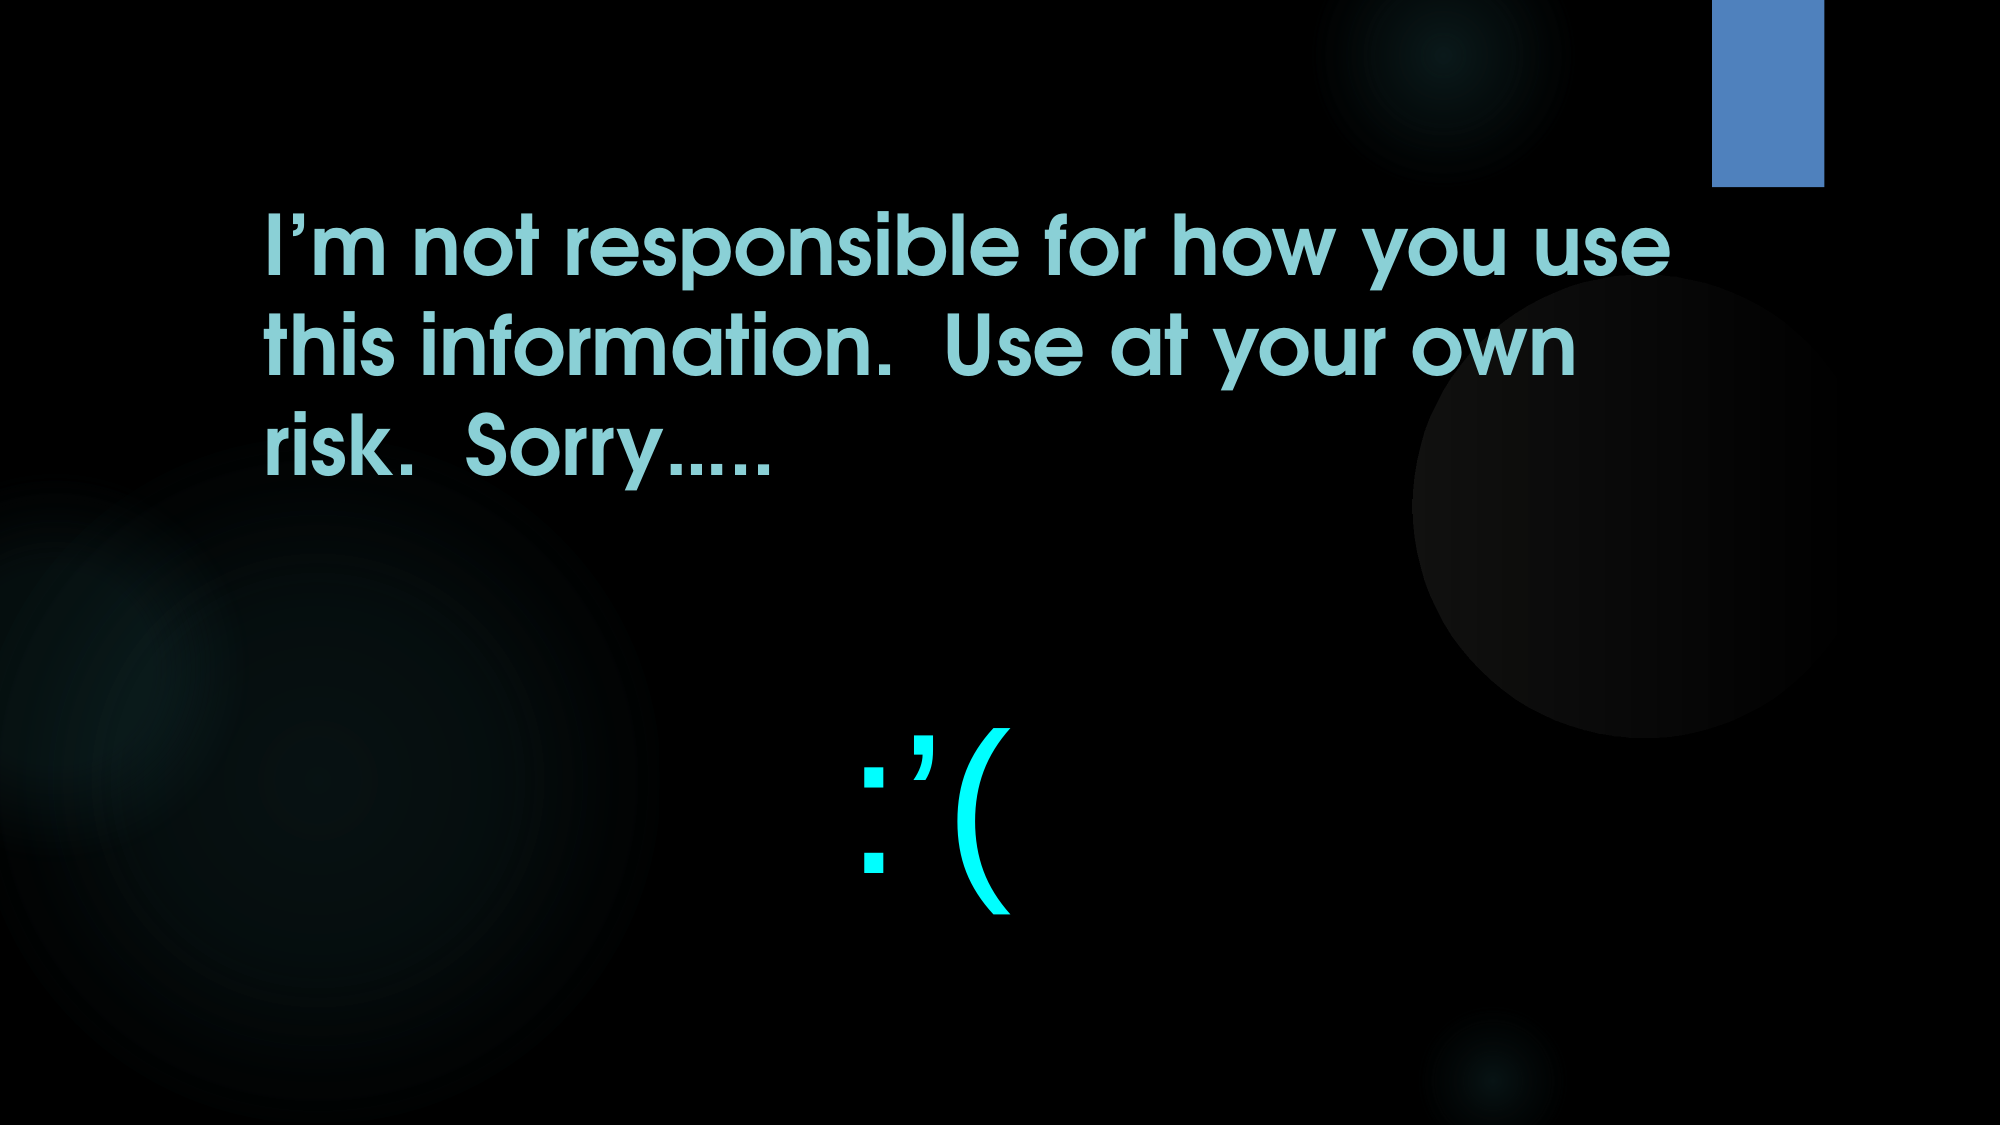

I’m not responsible for how you use this information.  Use at your own risk.  Sorry…..
:’(